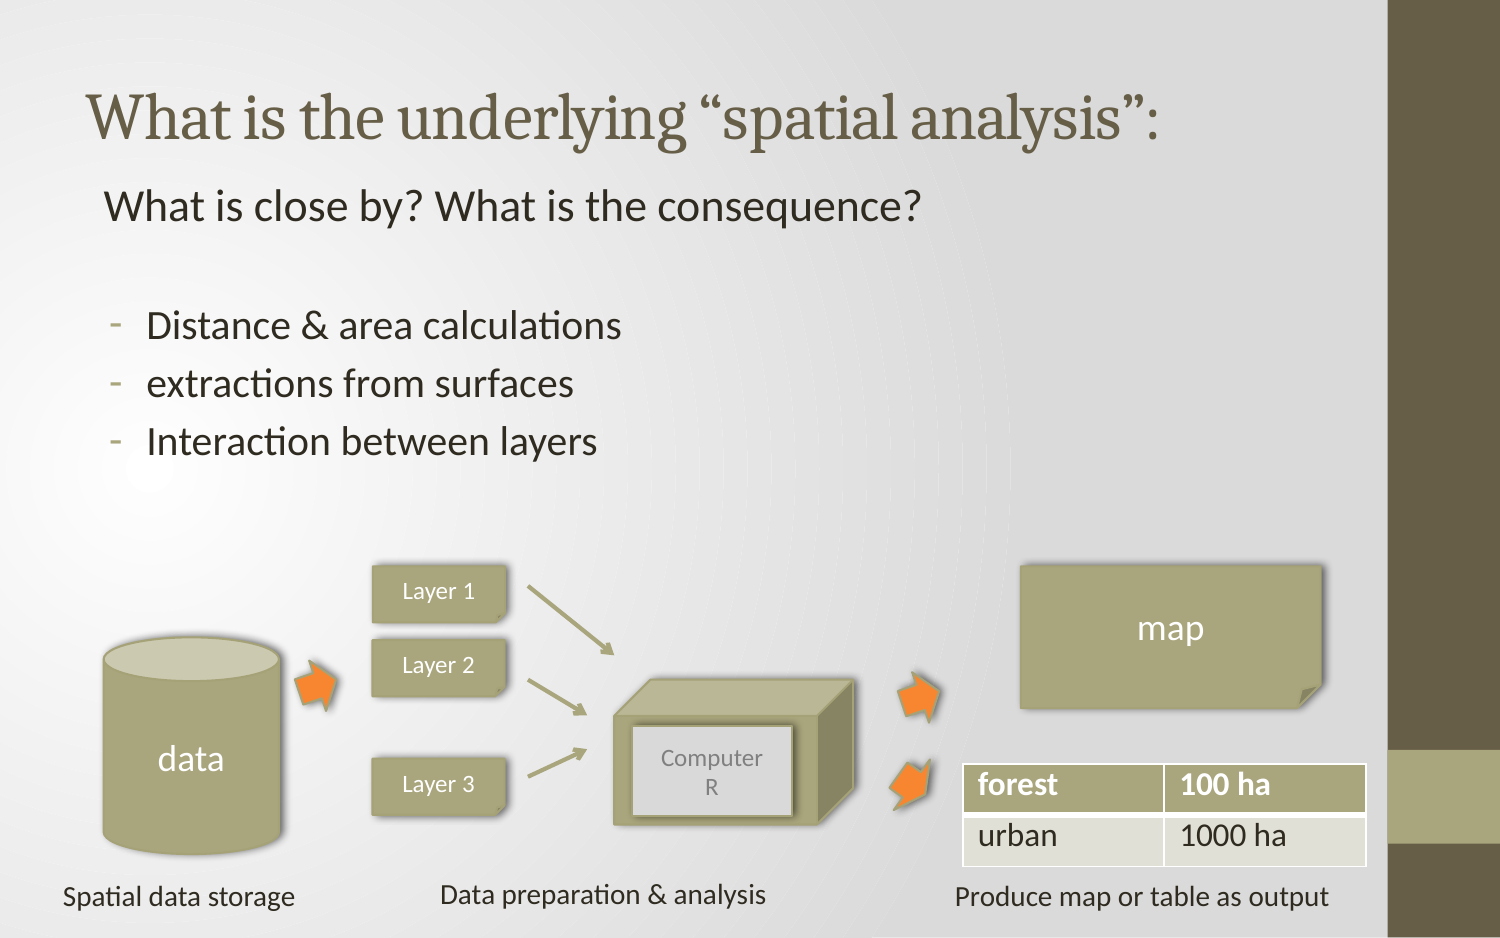

# What is the underlying “spatial analysis”:
What is close by? What is the consequence?

Distance & area calculations
extractions from surfaces
Interaction between layers

map
Layer 1
data
Layer 2

Computer
R

Layer 3
| forest | 100 ha |
| --- | --- |
| urban | 1000 ha |
Data preparation & analysis
Spatial data storage
Produce map or table as output